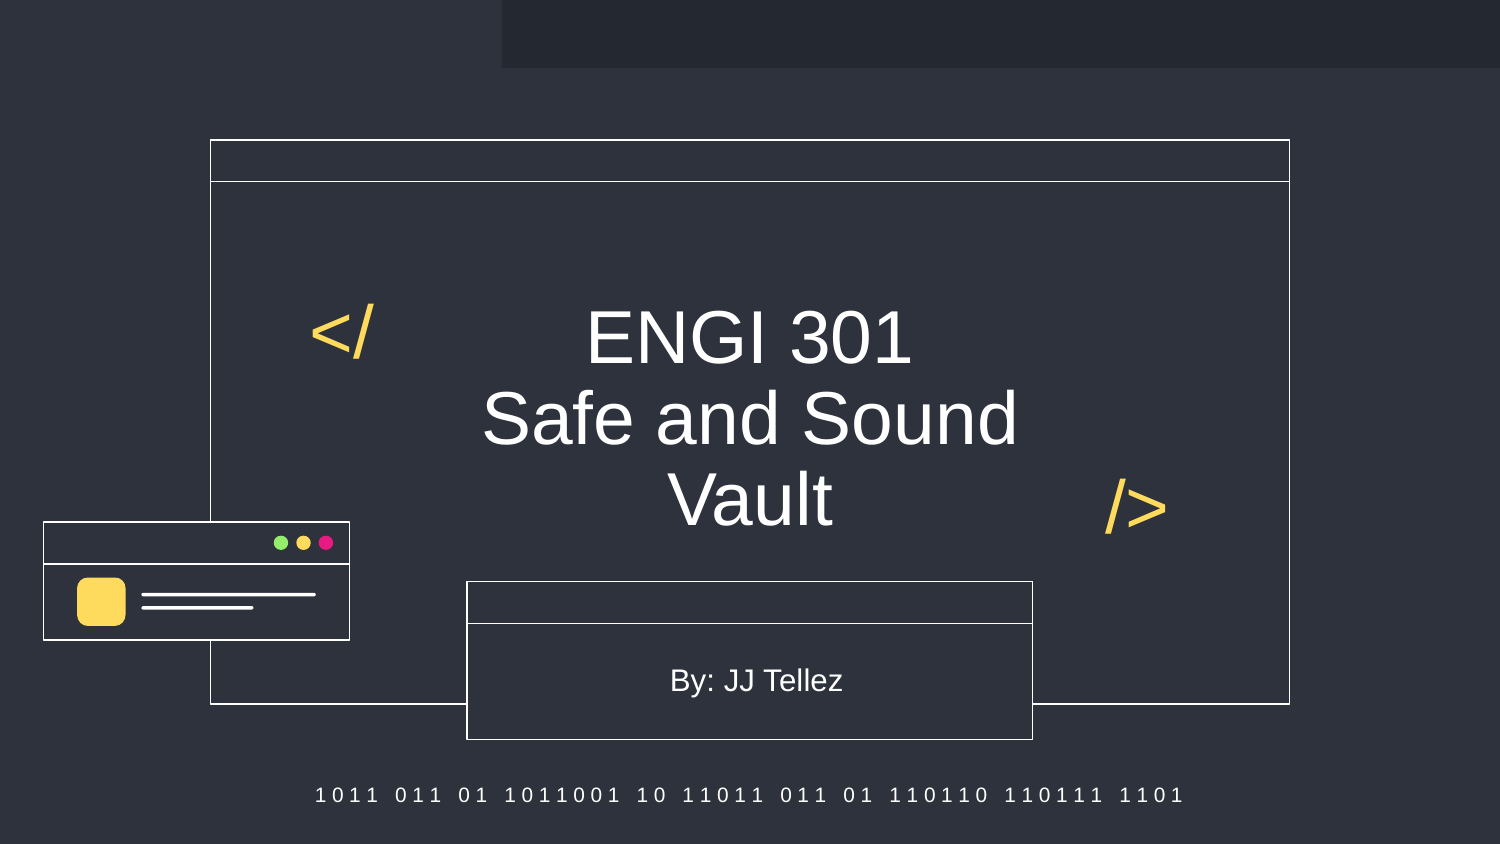

</
# ENGI 301
Safe and Sound Vault
/>

By: JJ Tellez